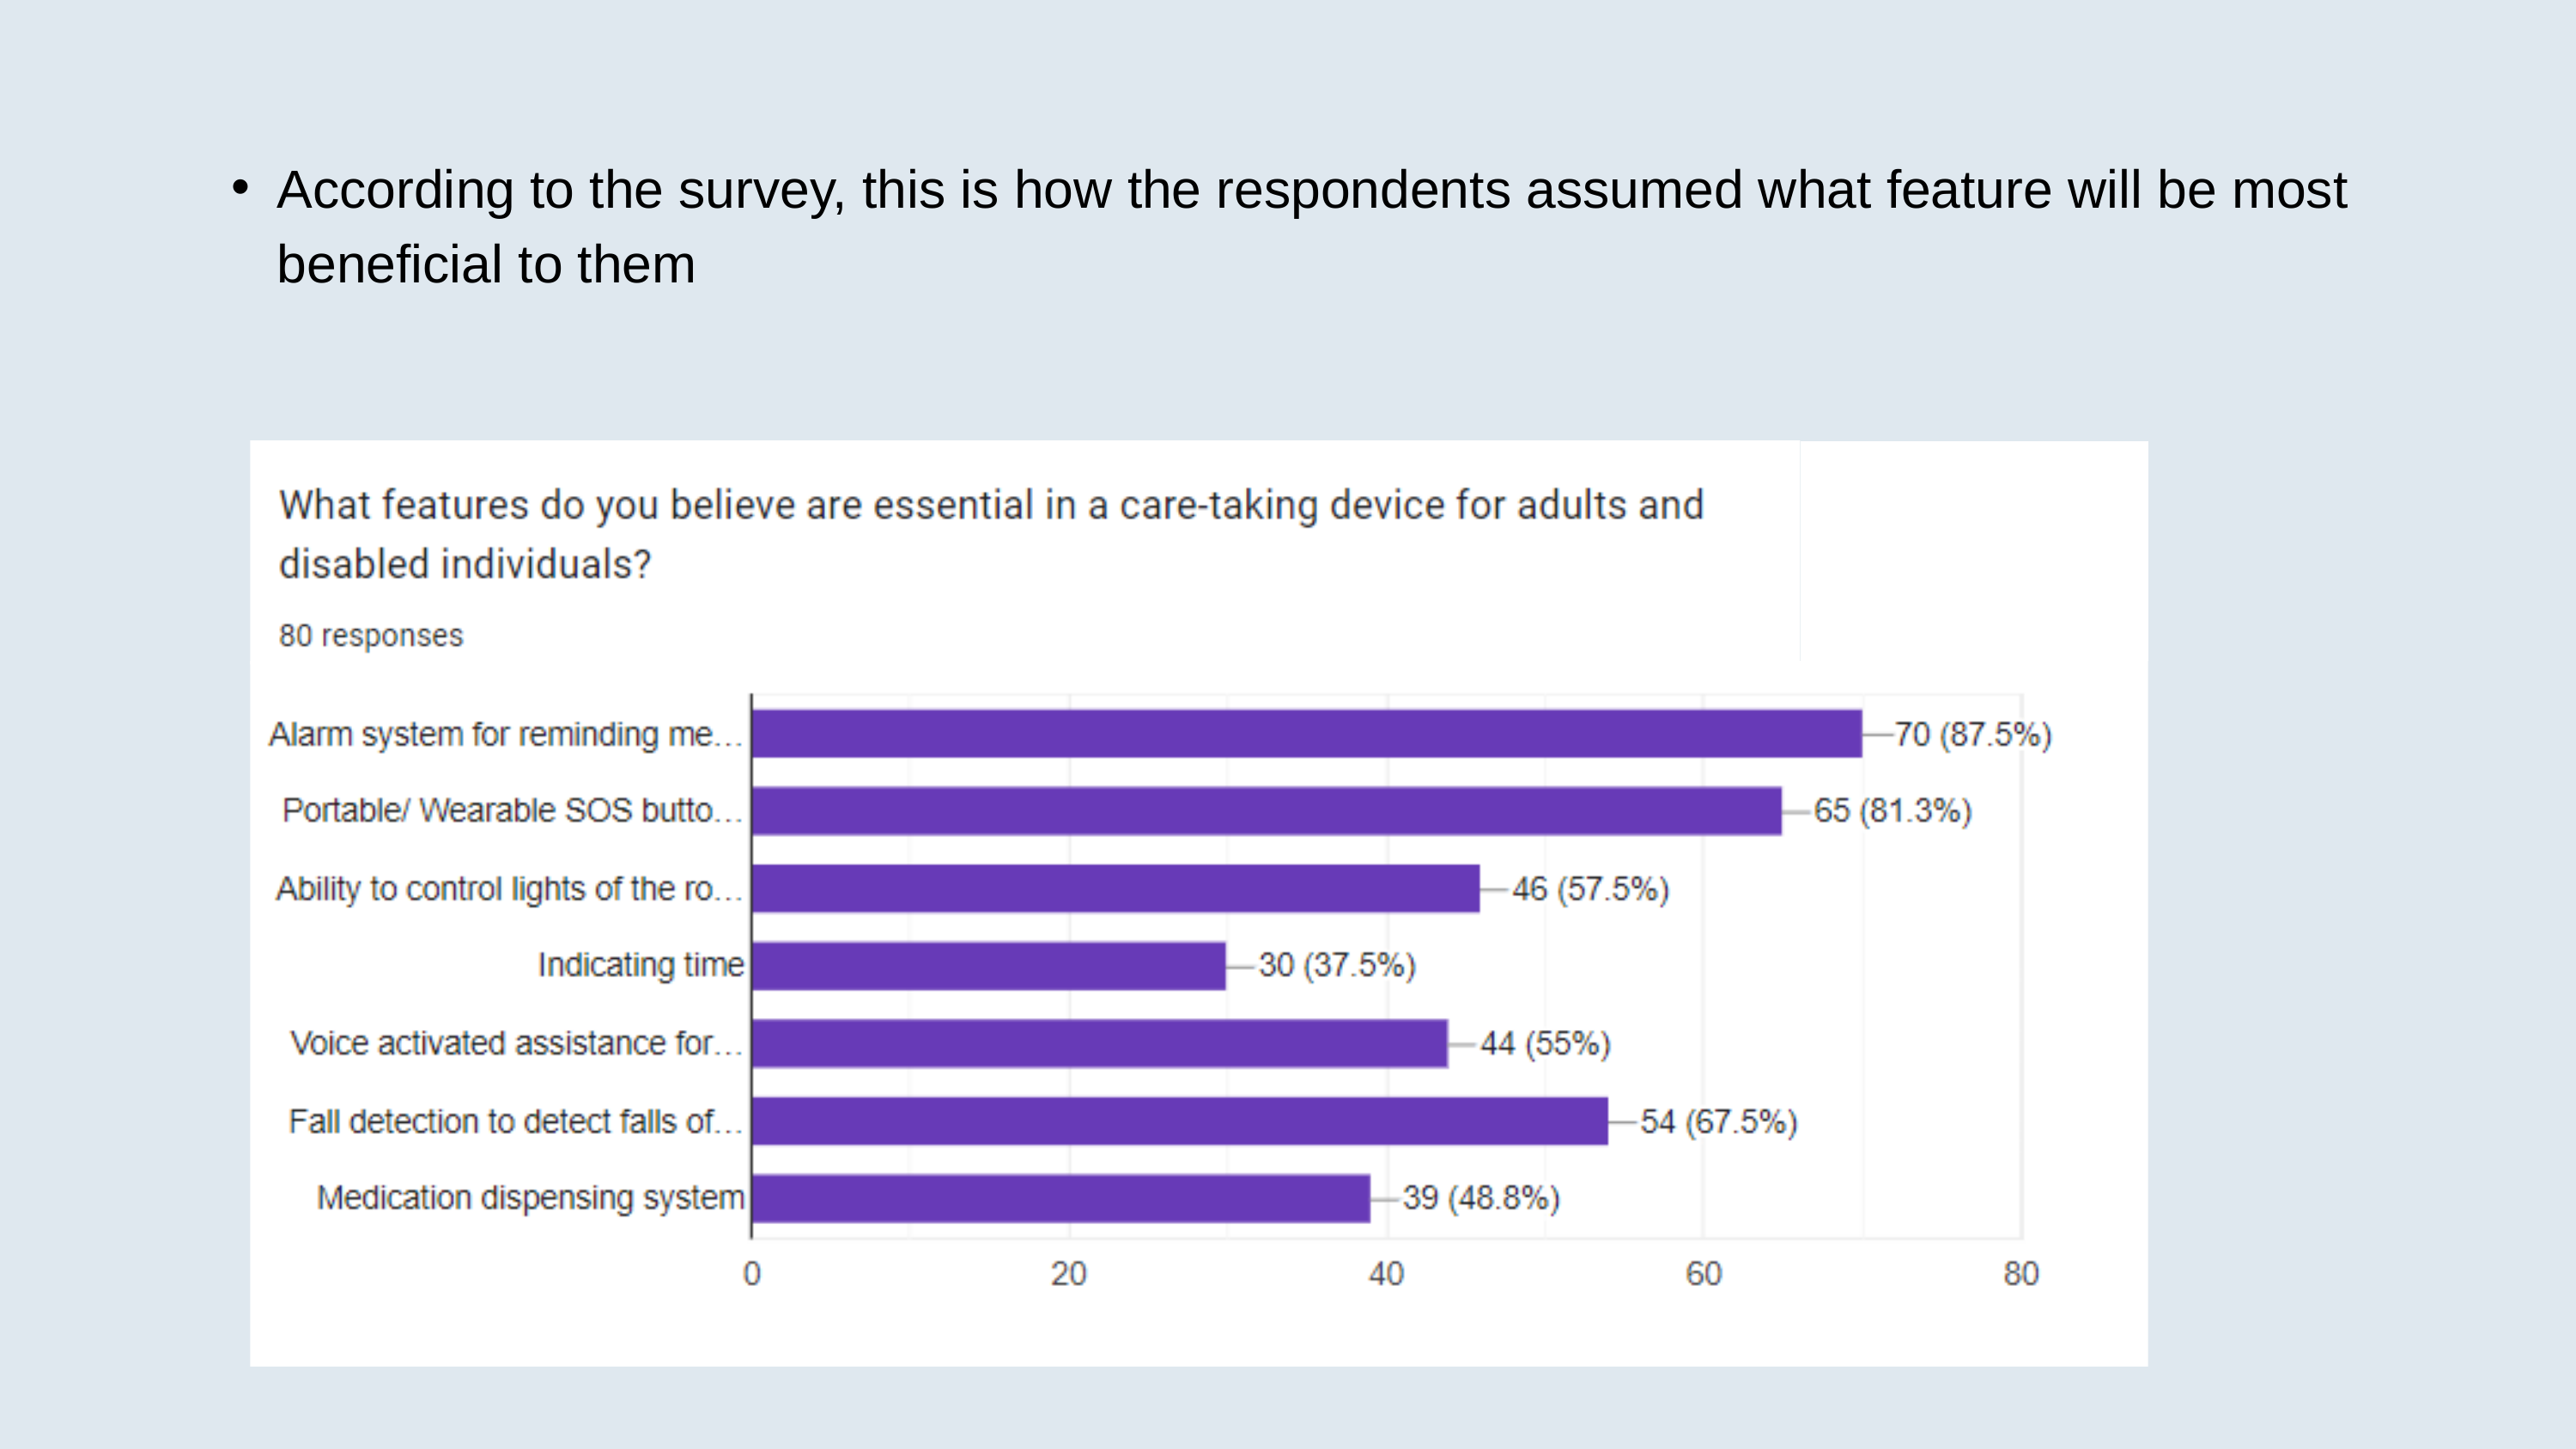

According to the survey, this is how the respondents assumed what feature will be most beneficial to them